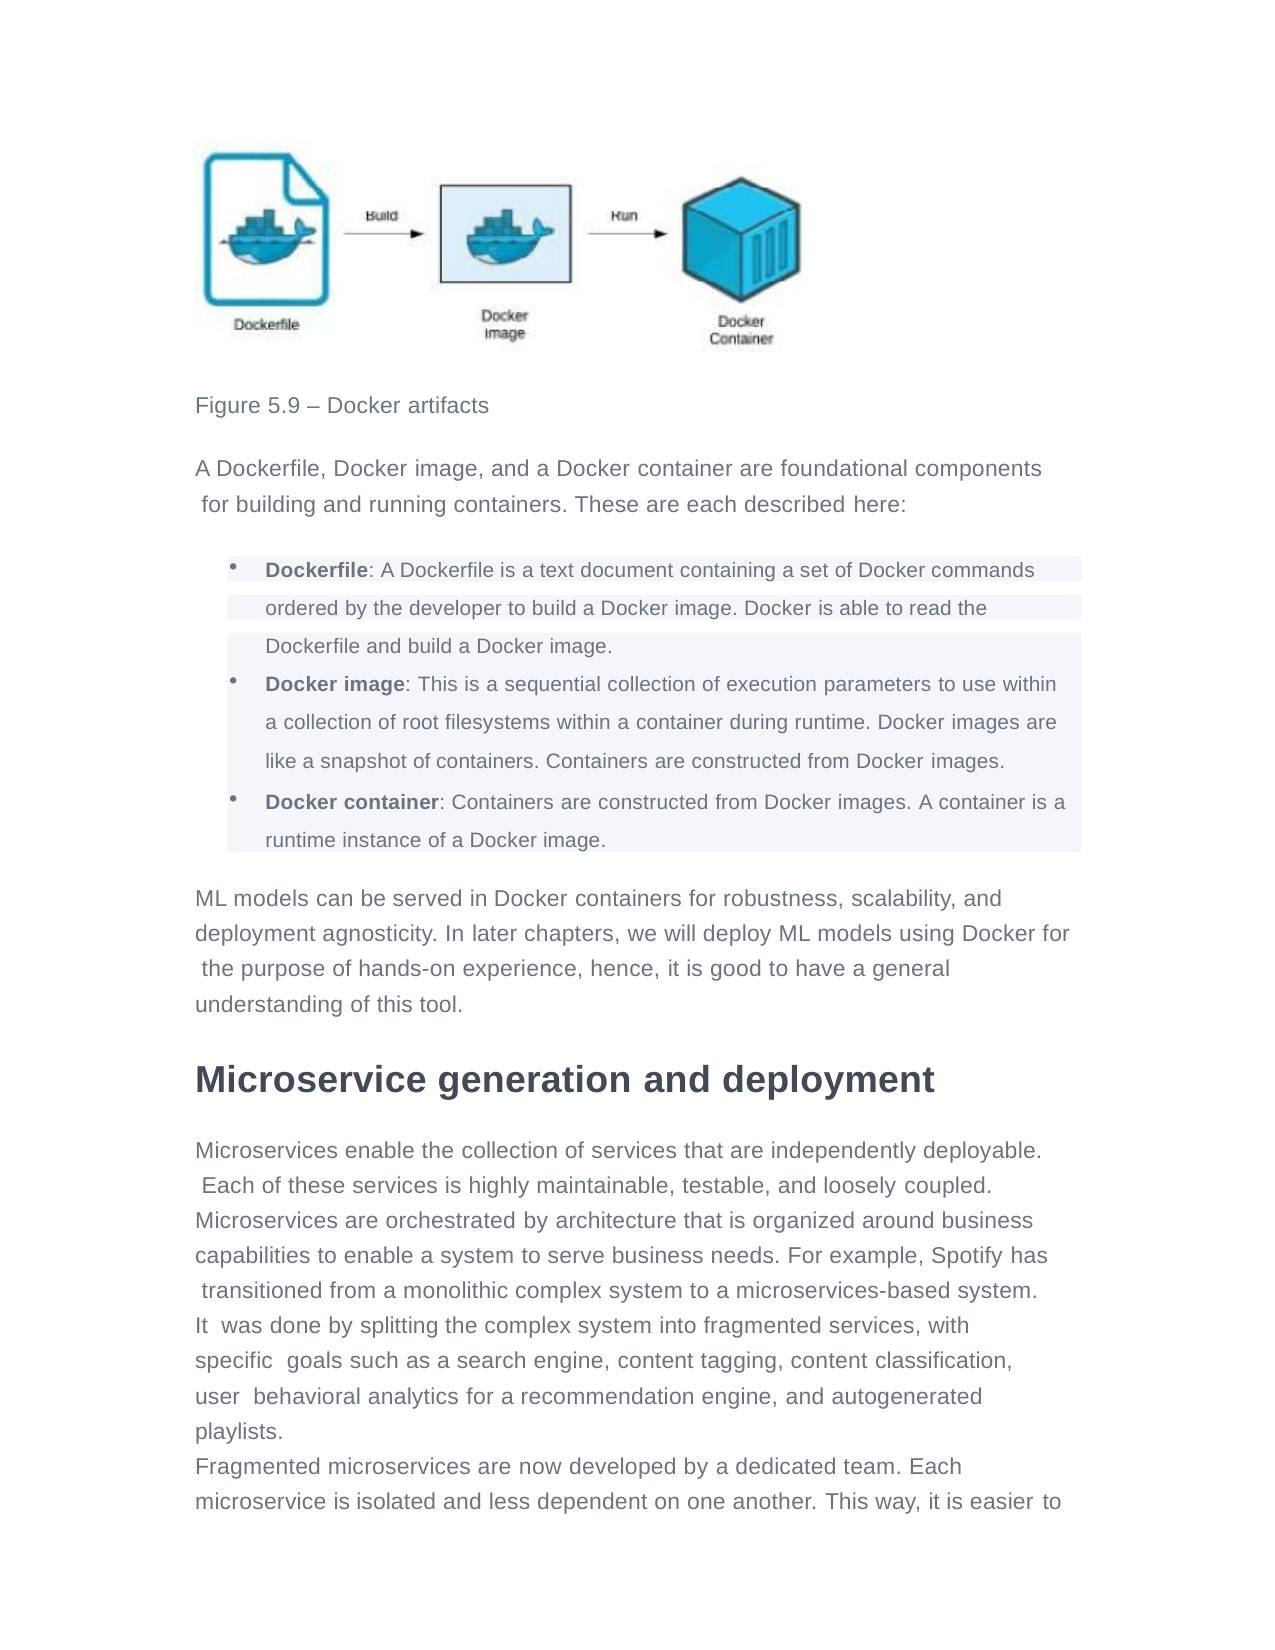

Figure 5.9 – Docker artifacts

A Dockerfile, Docker image, and a Docker container are foundational components  for building and running containers. These are each described here:
Dockerfile: A Dockerfile is a text document containing a set of Docker commands
ordered by the developer to build a Docker image. Docker is able to read the
Dockerfile and build a Docker image.
Docker image: This is a sequential collection of execution parameters to use within  a collection of root filesystems within a container during runtime. Docker images are  like a snapshot of containers. Containers are constructed from Docker images.
Docker container: Containers are constructed from Docker images. A container is a  runtime instance of a Docker image.
ML models can be served in Docker containers for robustness, scalability, and  deployment agnosticity. In later chapters, we will deploy ML models using Docker for  the purpose of hands-on experience, hence, it is good to have a general  understanding of this tool.
Microservice generation and deployment
Microservices enable the collection of services that are independently deployable.  Each of these services is highly maintainable, testable, and loosely coupled.
Microservices are orchestrated by architecture that is organized around business  capabilities to enable a system to serve business needs. For example, Spotify has  transitioned from a monolithic complex system to a microservices-based system. It  was done by splitting the complex system into fragmented services, with specific  goals such as a search engine, content tagging, content classification, user  behavioral analytics for a recommendation engine, and autogenerated playlists.
Fragmented microservices are now developed by a dedicated team. Each  microservice is isolated and less dependent on one another. This way, it is easier to